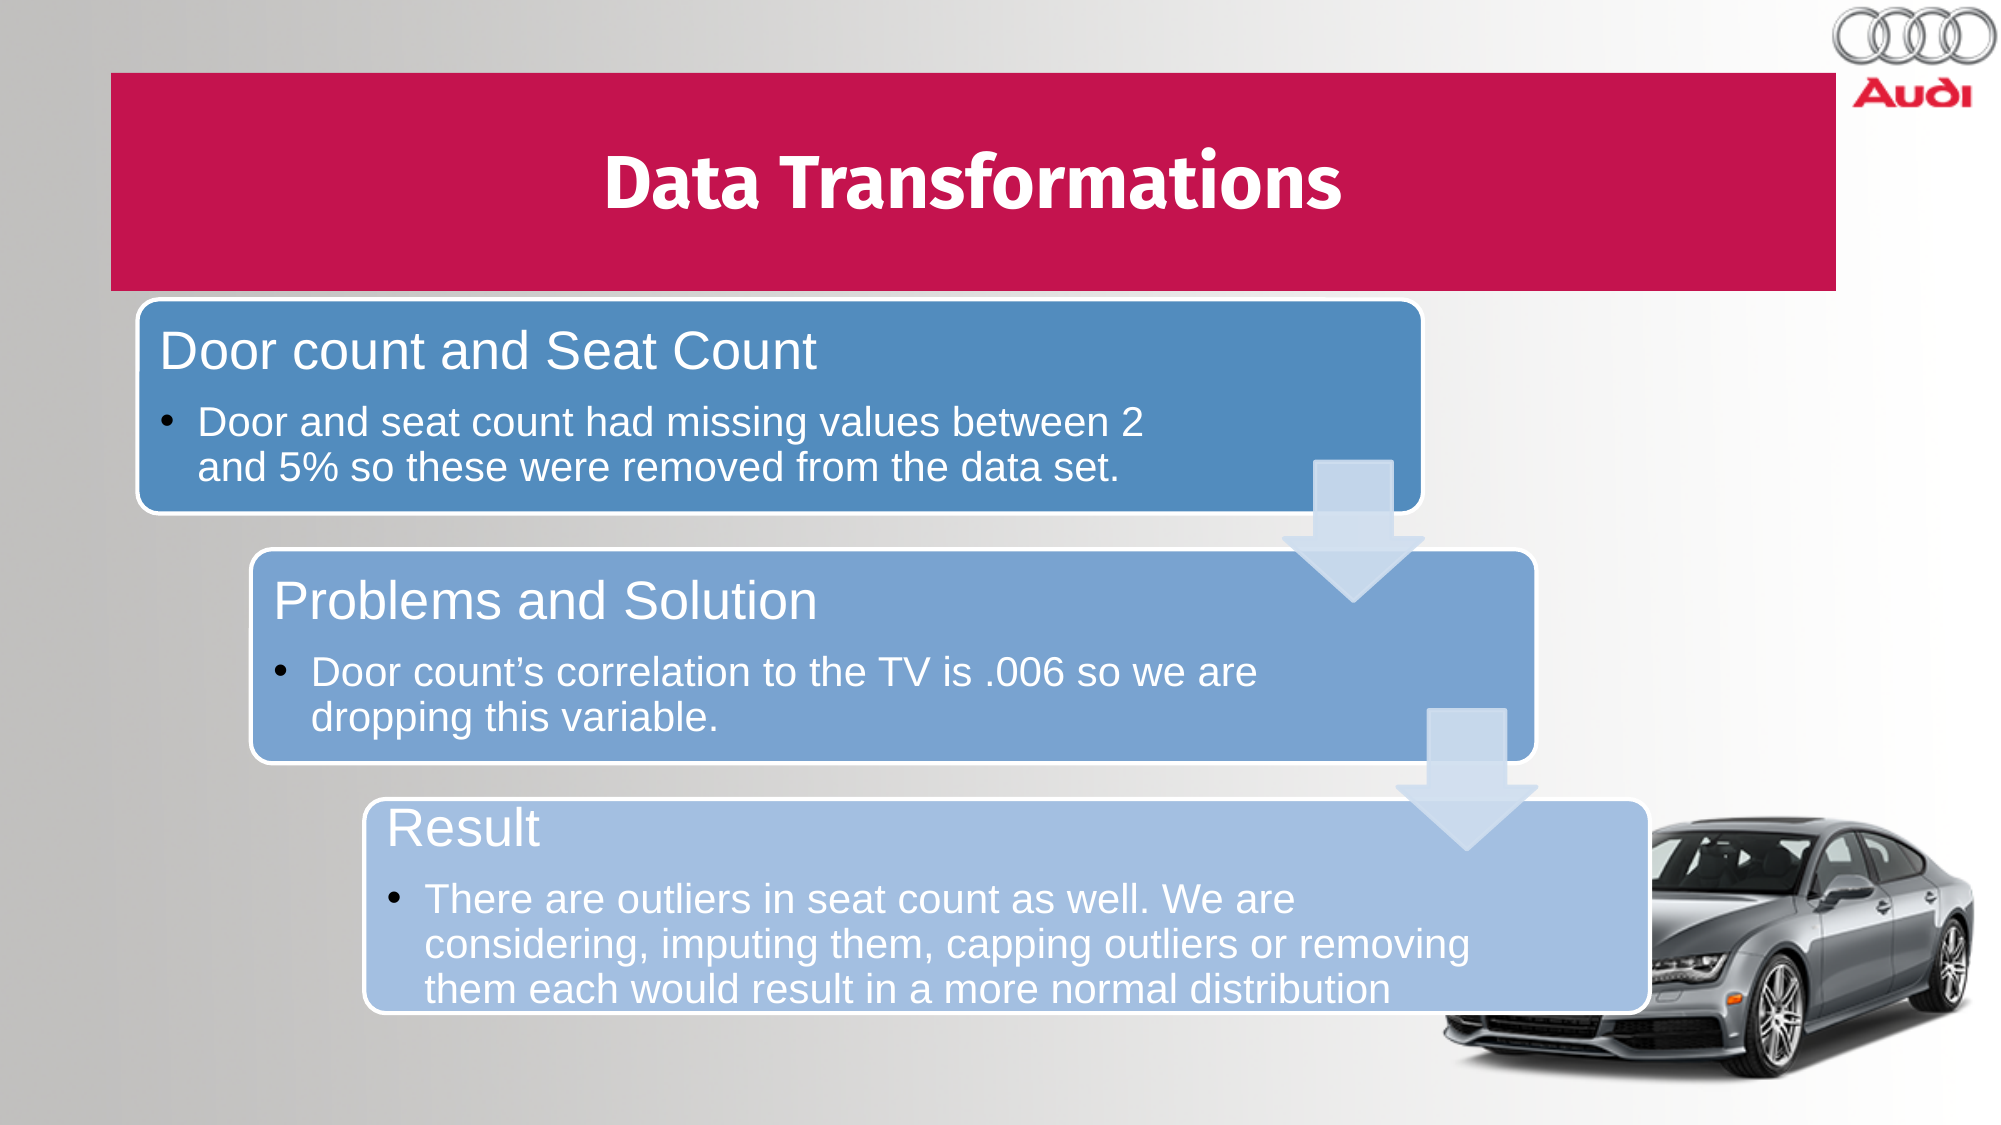

# Data Transformations

Door count and Seat Count
Door and seat count had missing values between 2 and 5% so these were removed from the data set.

Problems and Solution
Door count’s correlation to the TV is .006 so we are dropping this variable.

Result
There are outliers in seat count as well. We are considering, imputing them, capping outliers or removing them each would result in a more normal distribution